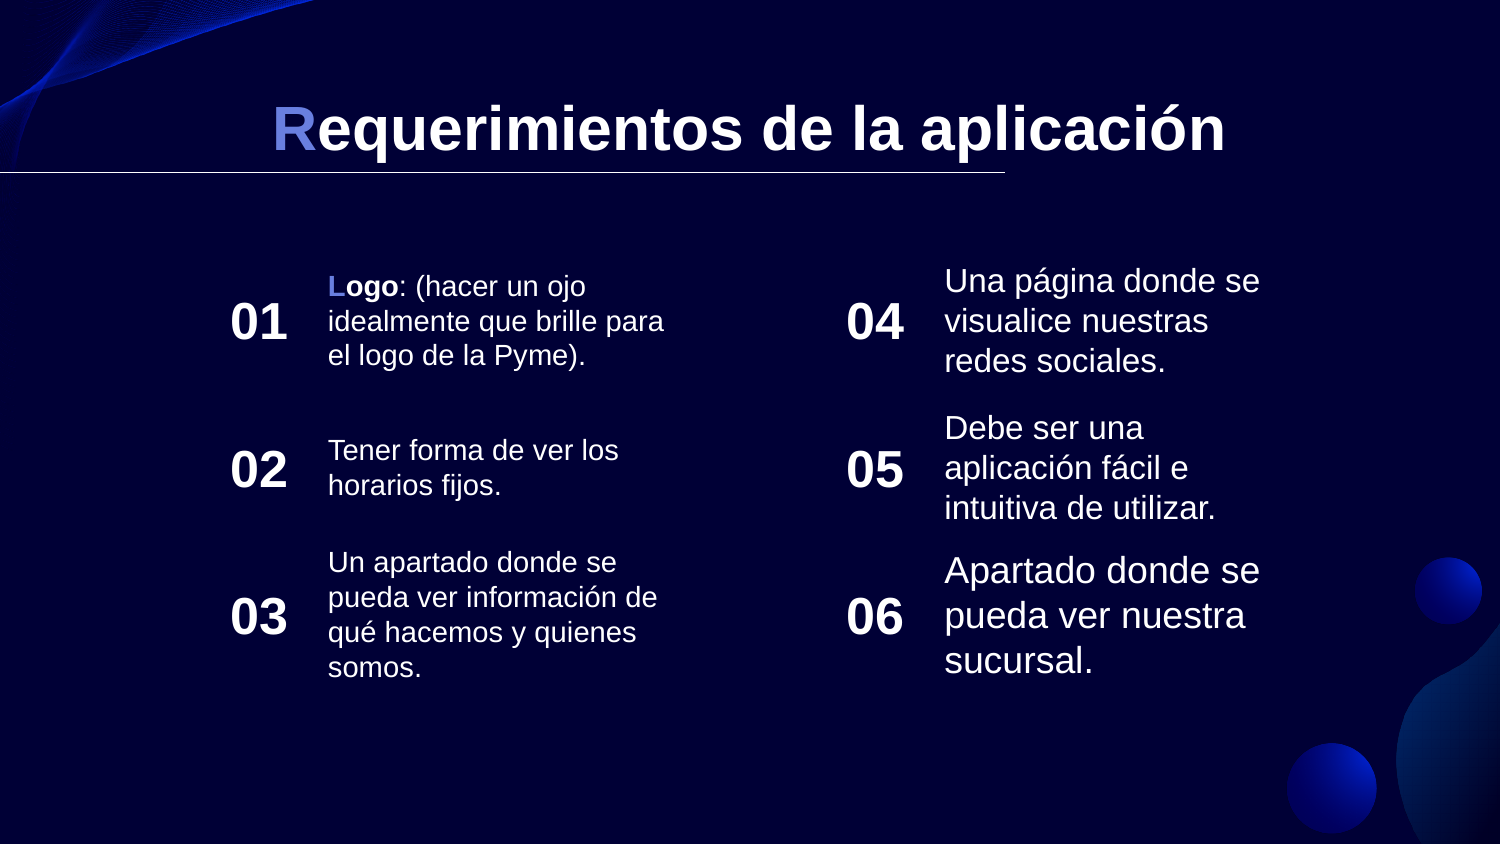

# Requerimientos de la aplicación
Logo: (hacer un ojo idealmente que brille para el logo de la Pyme).
Una página donde se visualice nuestras redes sociales.
01
04
Tener forma de ver los horarios fijos.
Debe ser una aplicación fácil e intuitiva de utilizar.
02
05
Un apartado donde se pueda ver información de qué hacemos y quienes somos.
Apartado donde se pueda ver nuestra sucursal.
03
06